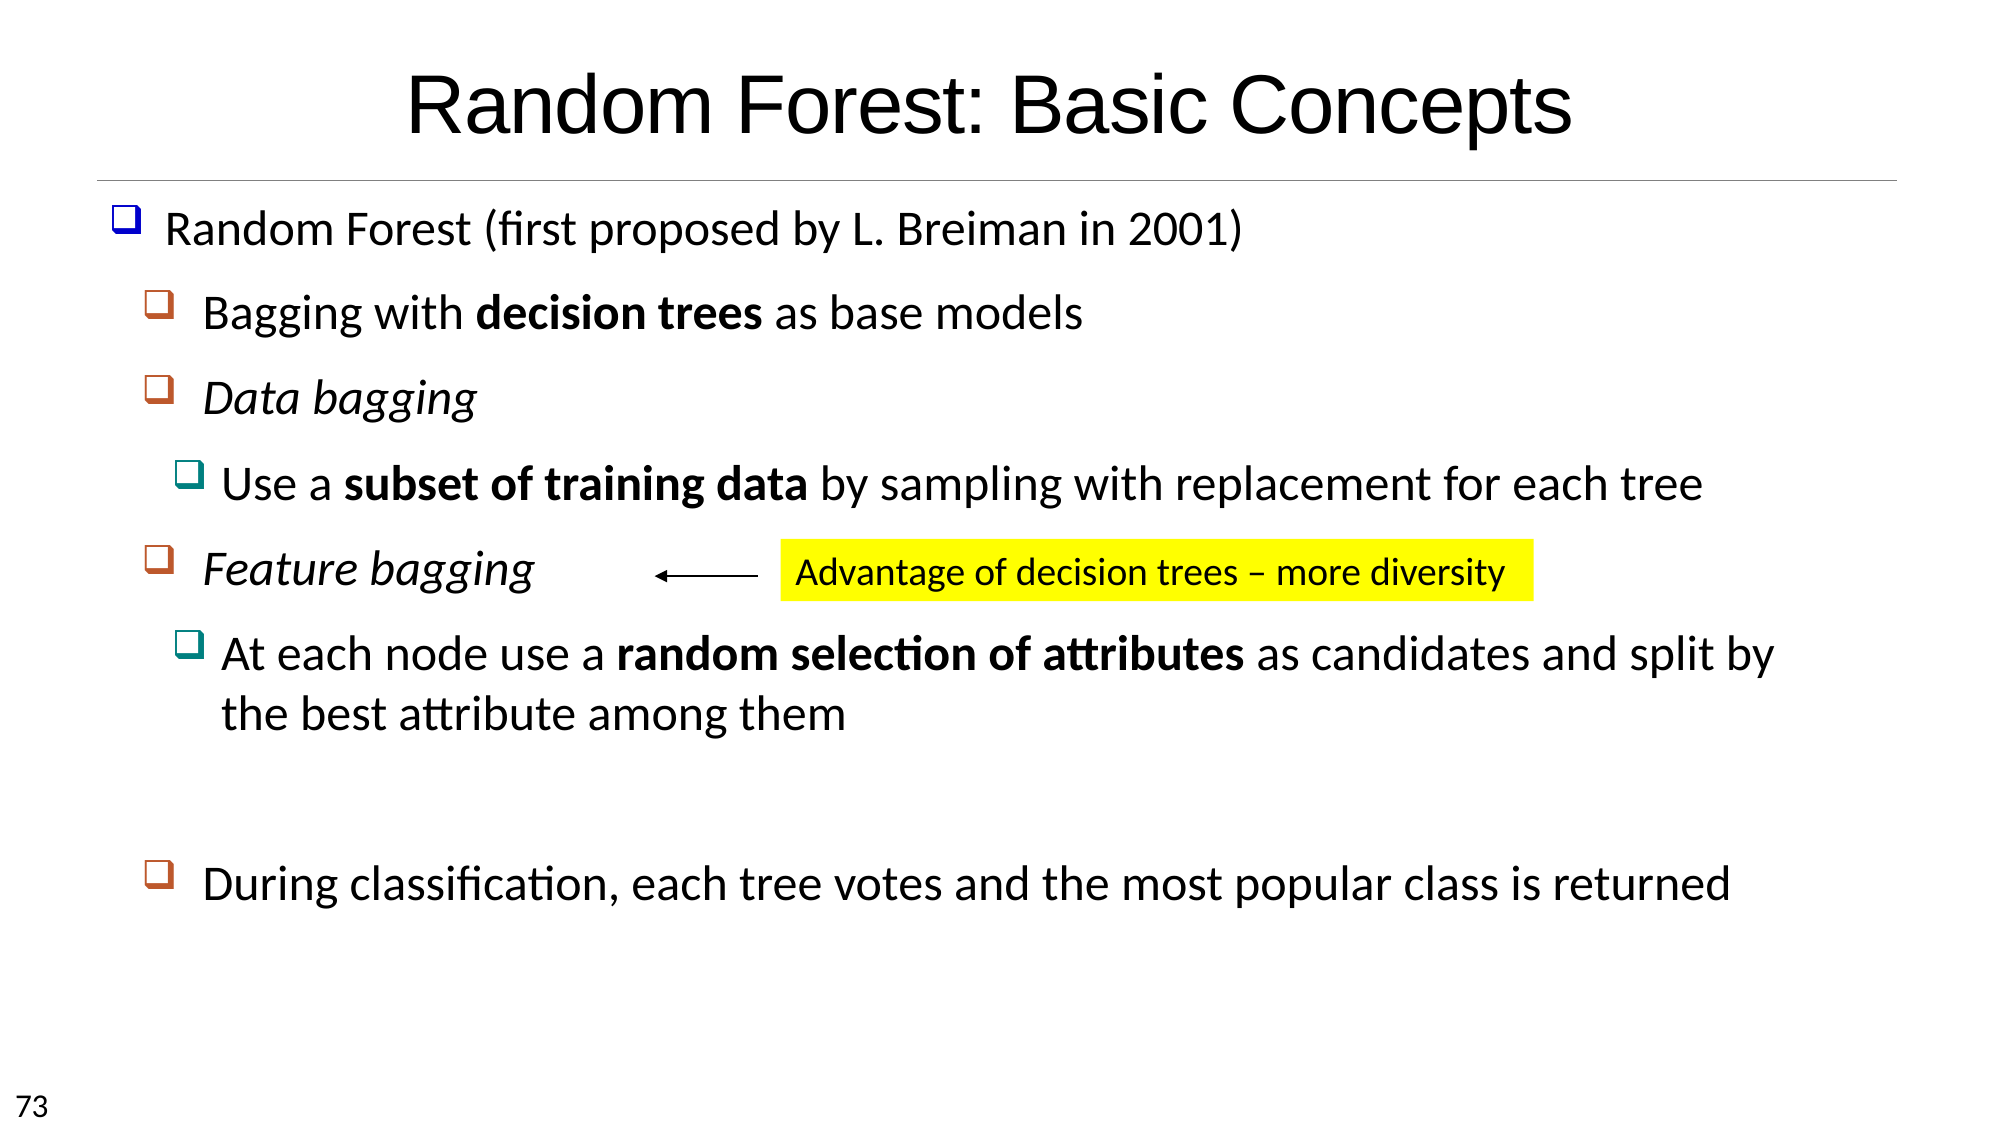

# Random Forest: Basic Concepts
Random Forest (first proposed by L. Breiman in 2001)
Bagging with decision trees as base models
Data bagging
Use a subset of training data by sampling with replacement for each tree
Feature bagging
At each node use a random selection of attributes as candidates and split by the best attribute among them

During classification, each tree votes and the most popular class is returned
Advantage of decision trees – more diversity